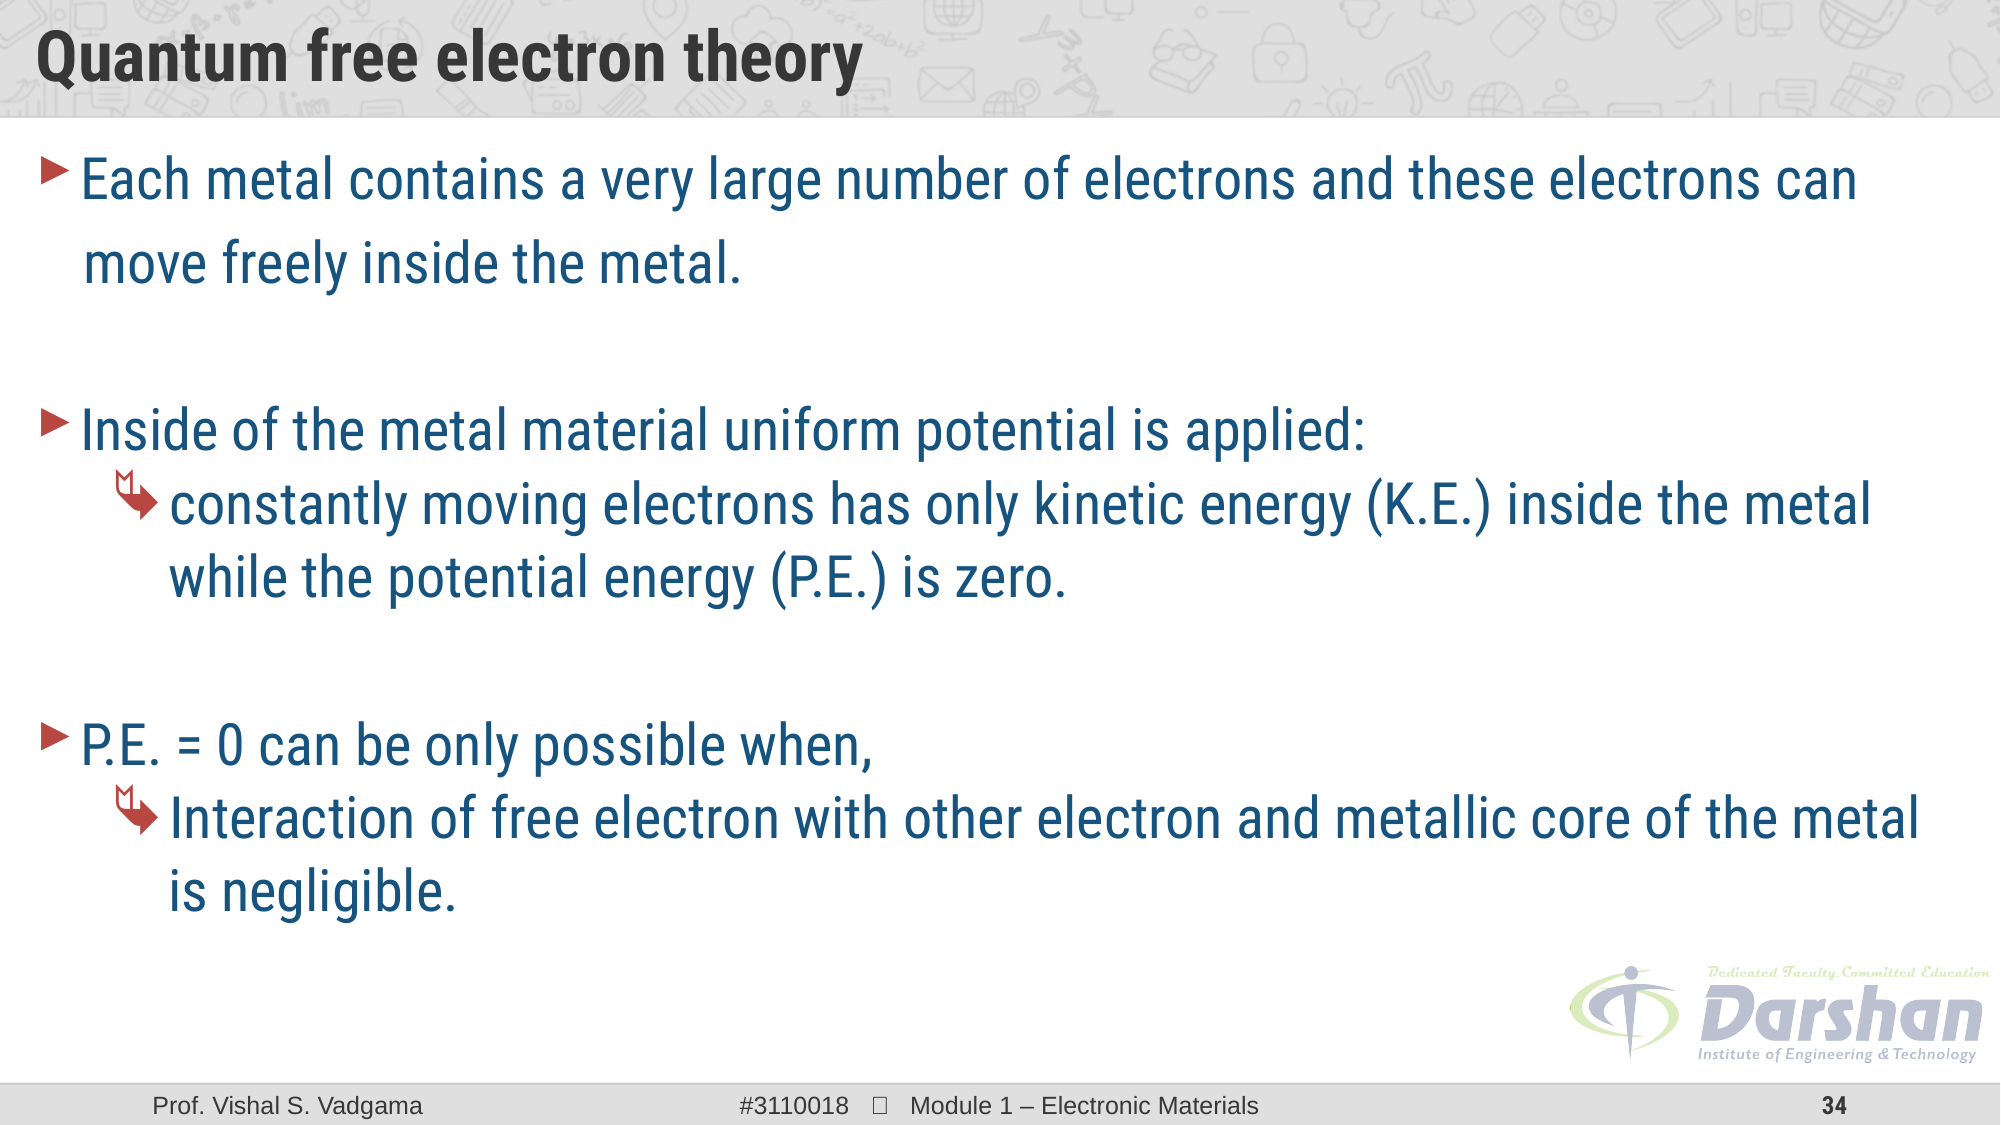

# Quantum free electron theory
Each metal contains a very large number of electrons and these electrons can
move freely inside the metal.

Inside of the metal material uniform potential is applied:
constantly moving electrons has only kinetic energy (K.E.) inside the metal
while the potential energy (P.E.) is zero.

P.E. = 0 can be only possible when,
Interaction of free electron with other electron and metallic core of the metal
is negligible.